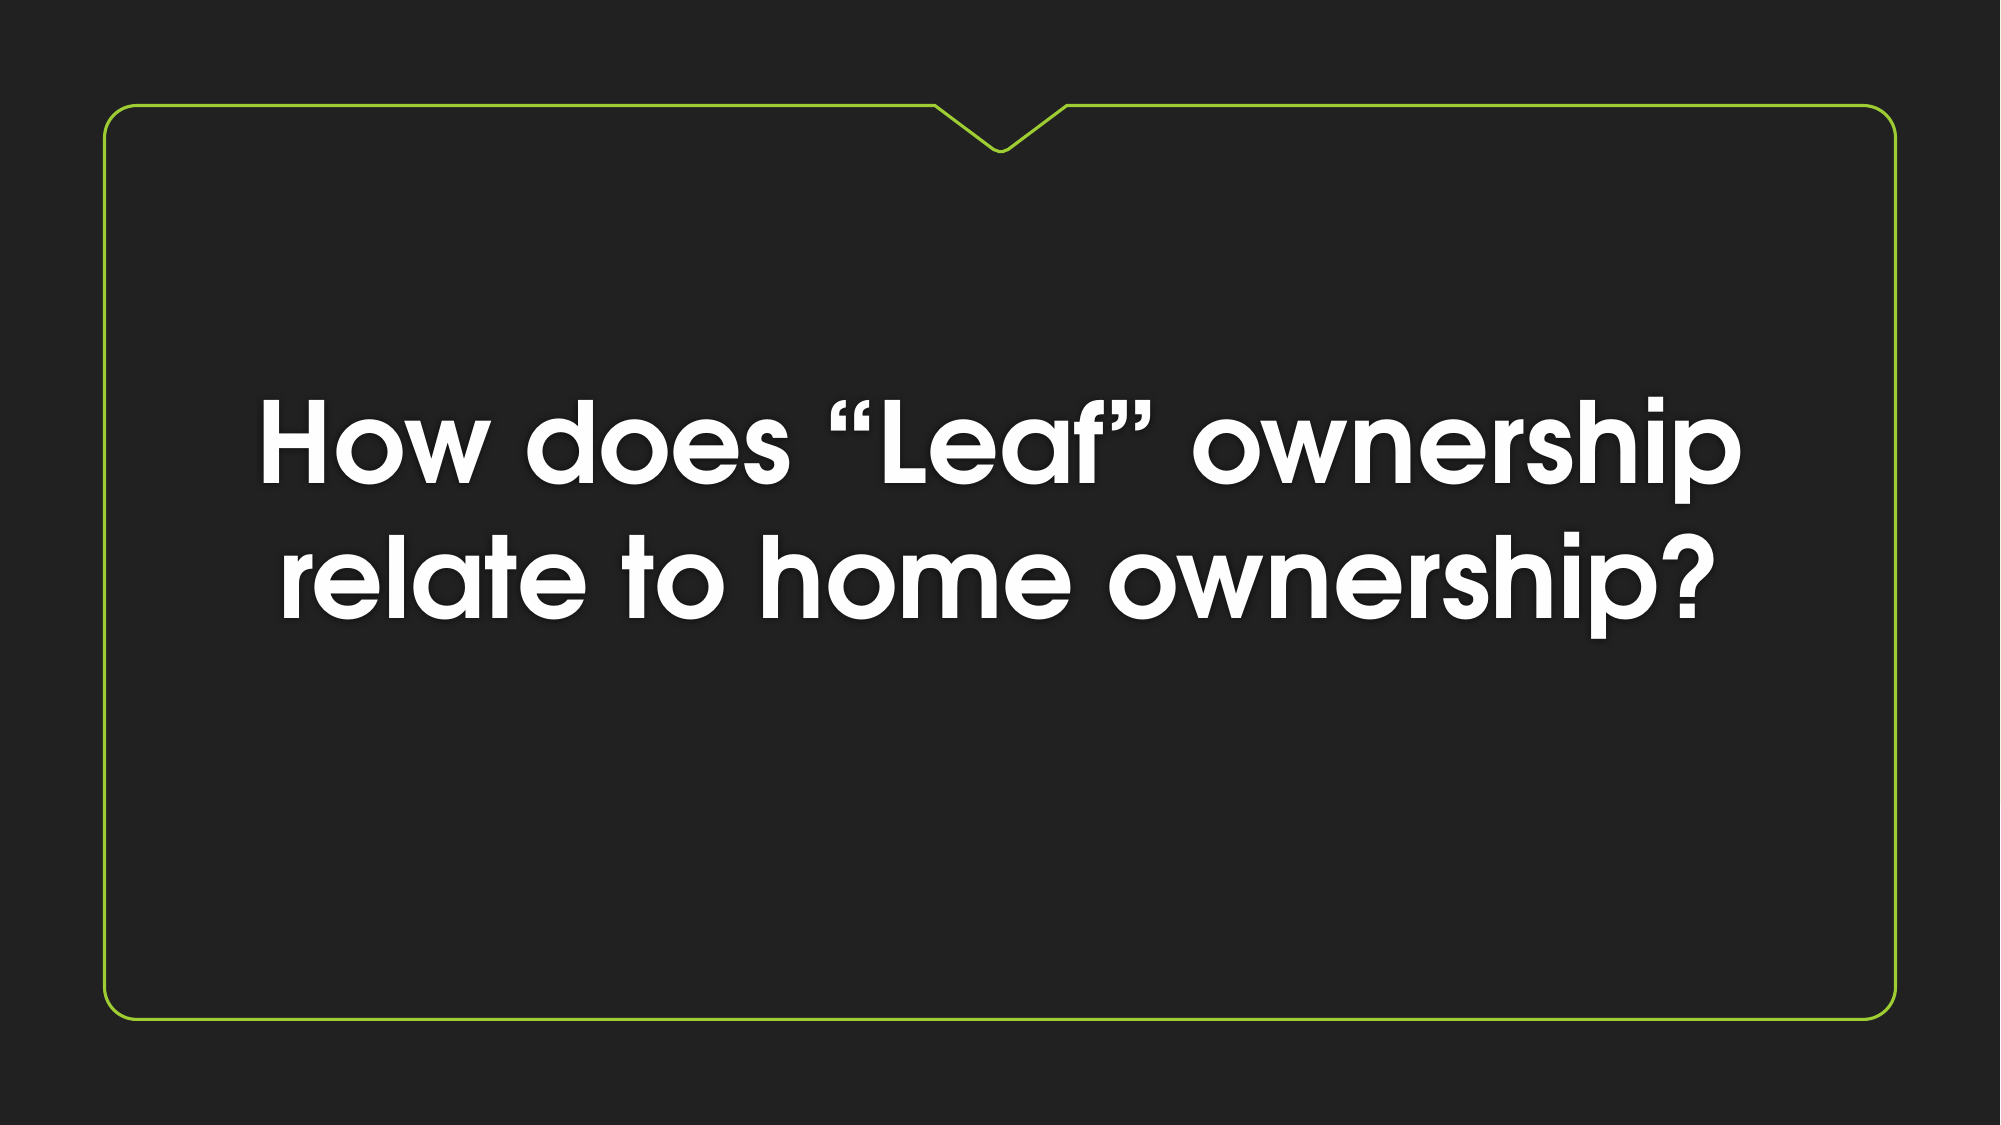

# How does “Leaf” ownership relate to home ownership?